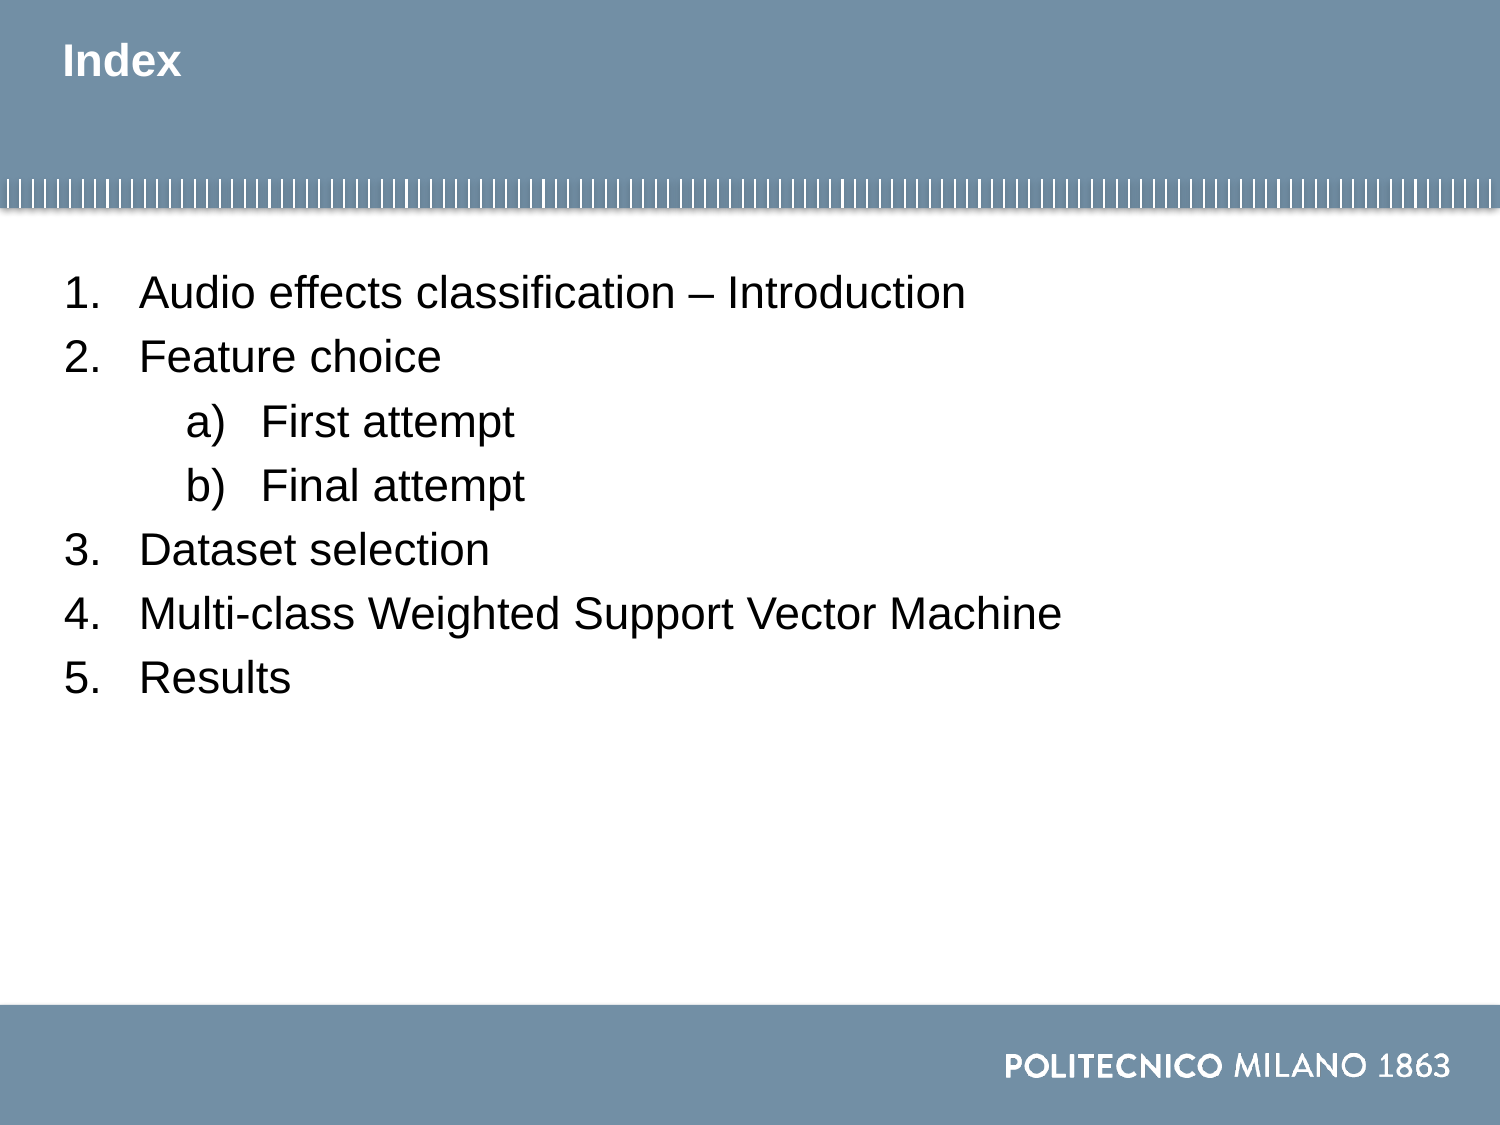

# Index
Audio effects classification – Introduction
Feature choice
First attempt
Final attempt
Dataset selection
Multi-class Weighted Support Vector Machine
Results